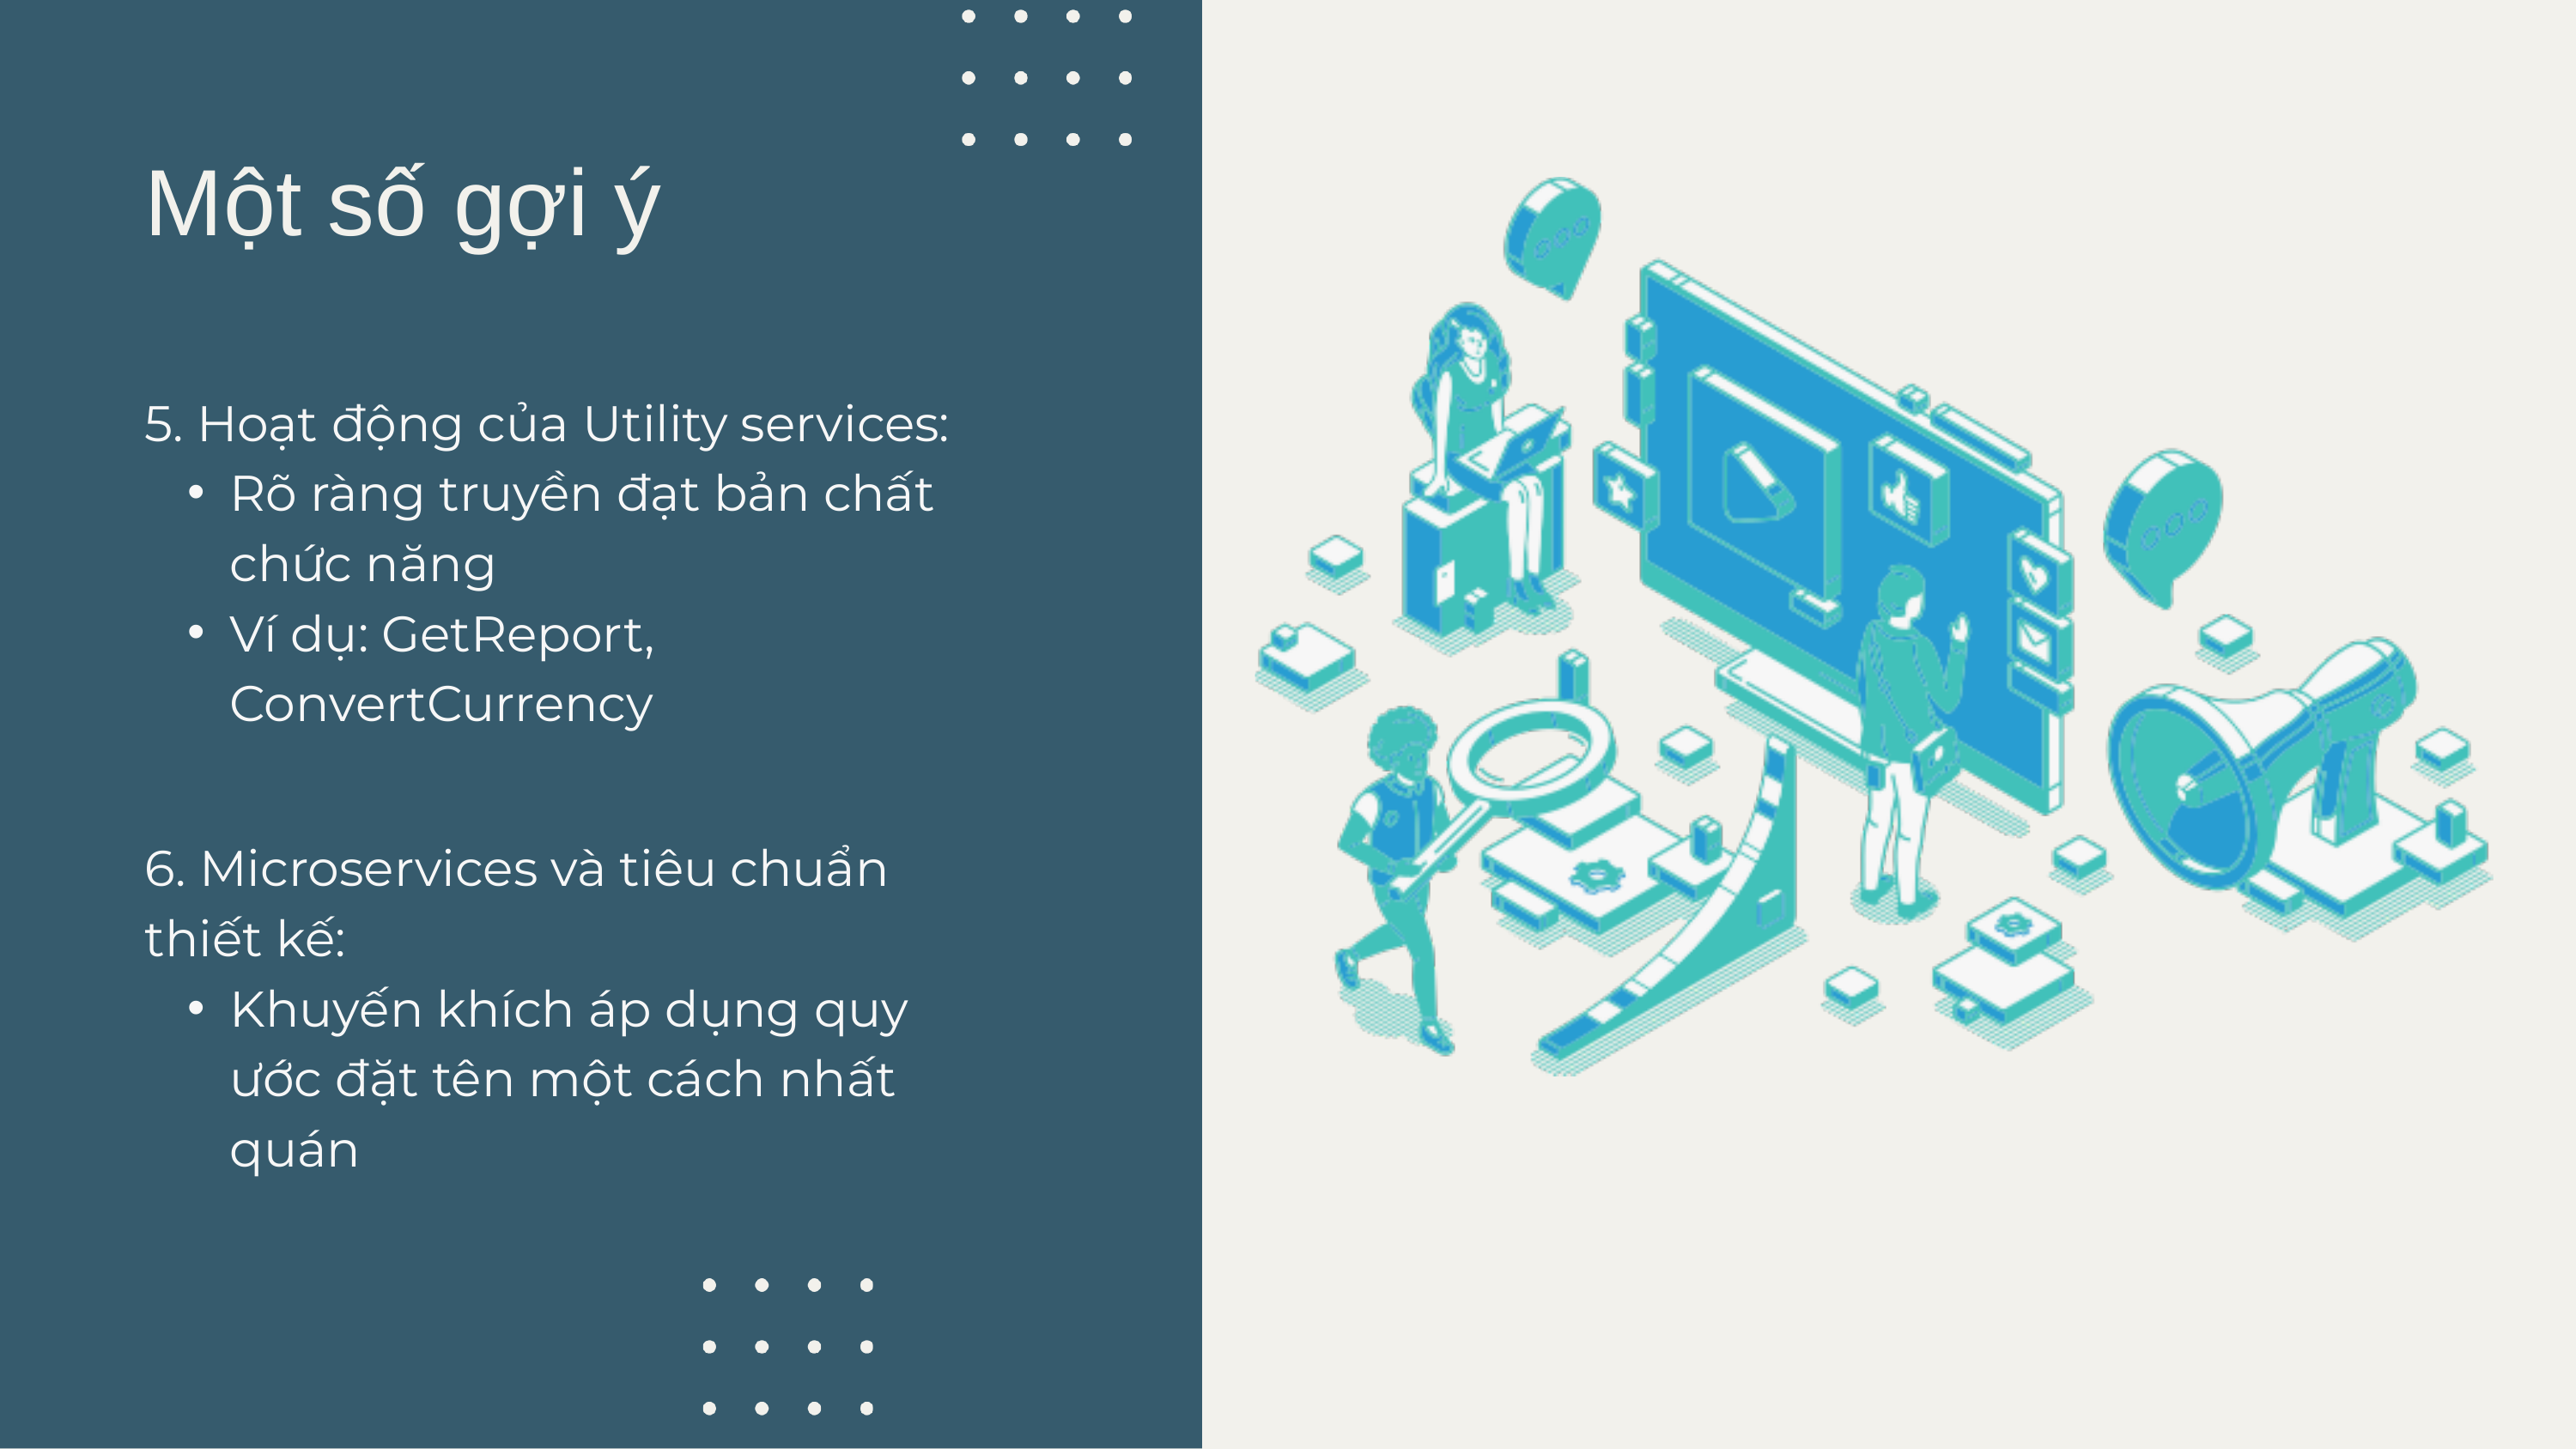

Một số gợi ý

5. Hoạt động của Utility services:
Rõ ràng truyền đạt bản chất chức năng
Ví dụ: GetReport, ConvertCurrency
6. Microservices và tiêu chuẩn thiết kế:
Khuyến khích áp dụng quy ước đặt tên một cách nhất quán